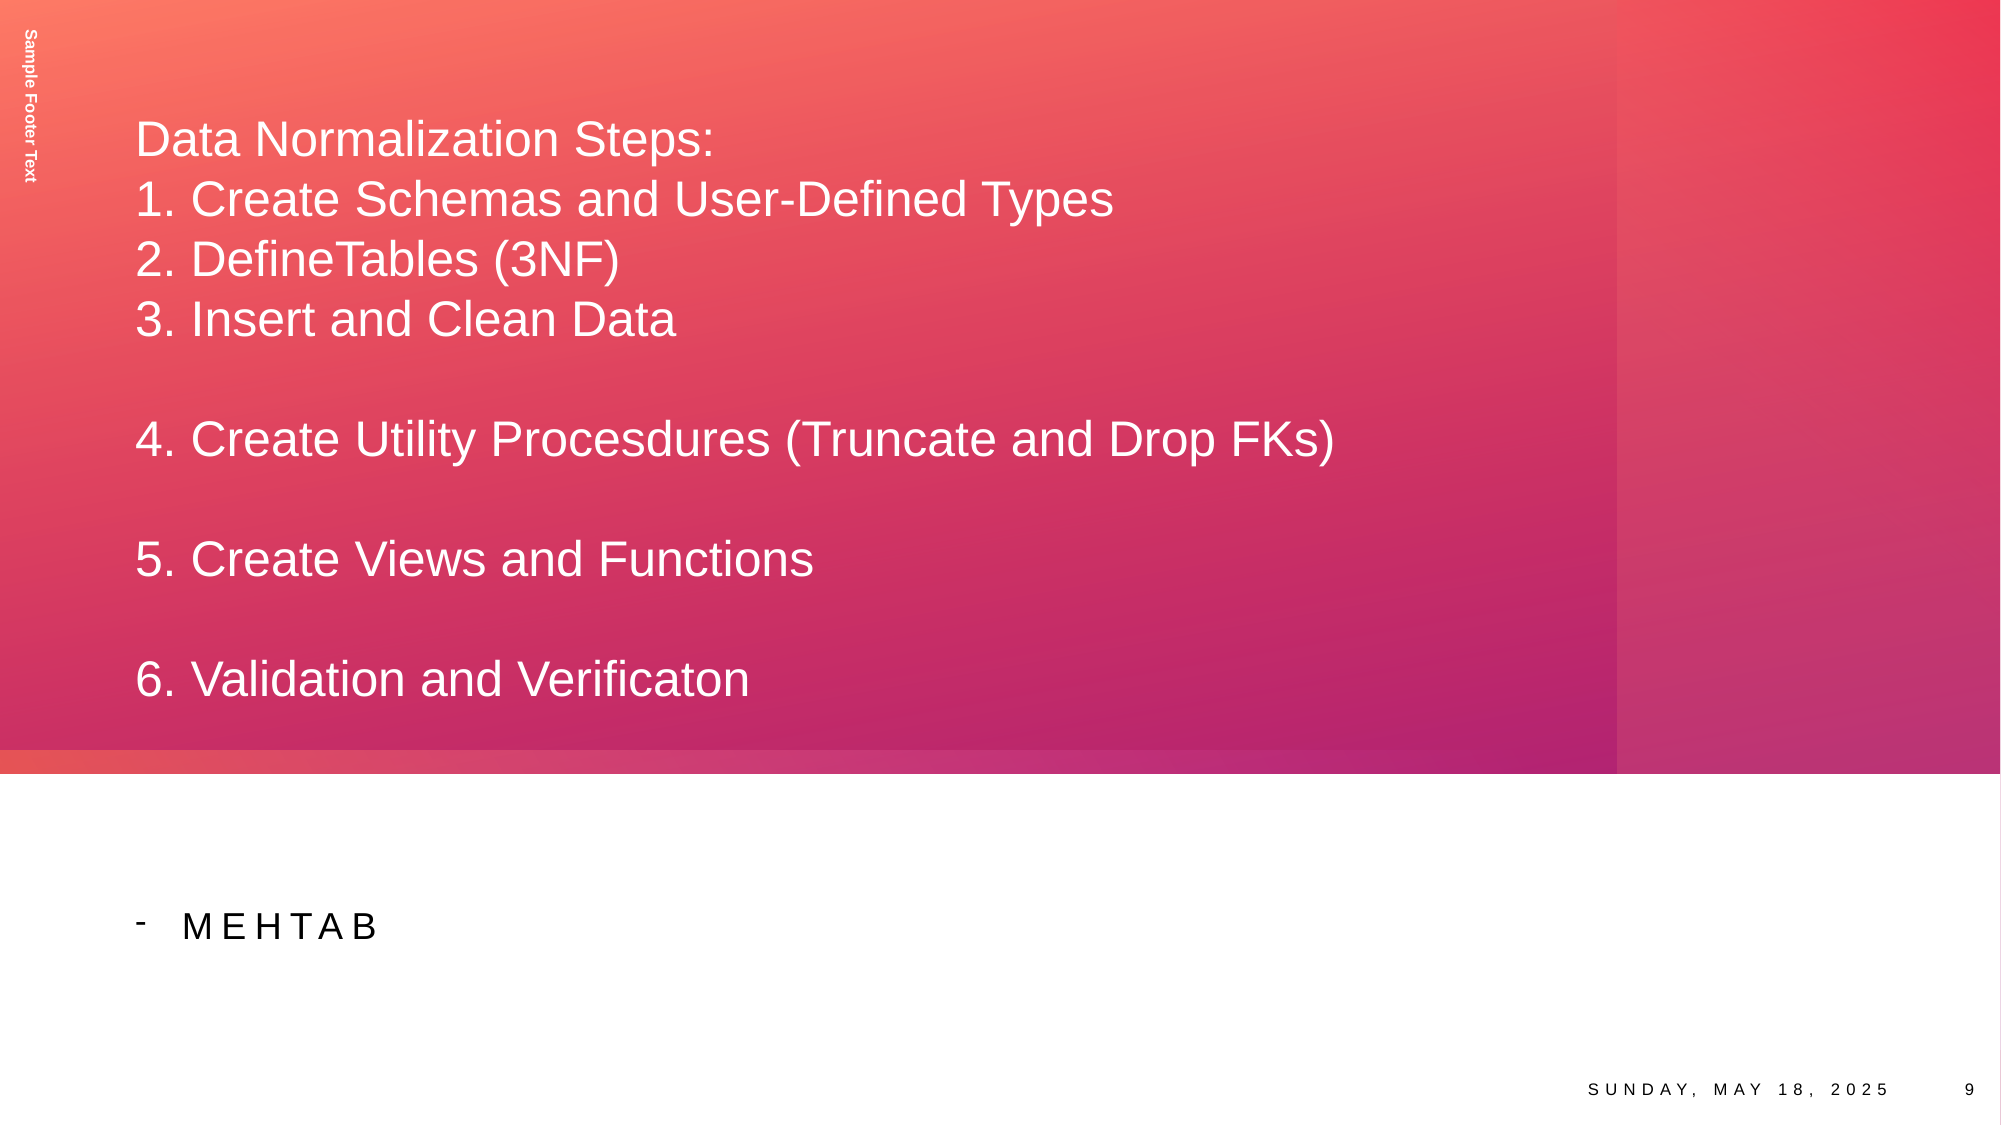

# Data Normalization Steps: 1. Create Schemas and User-Defined Types 2. DefineTables (3NF) 3. Insert and Clean Data 4. Create Utility Procesdures (Truncate and Drop FKs) 5. Create Views and Functions 6. Validation and Verificaton
Sample Footer Text
Mehtab
Sunday, May 18, 2025
9